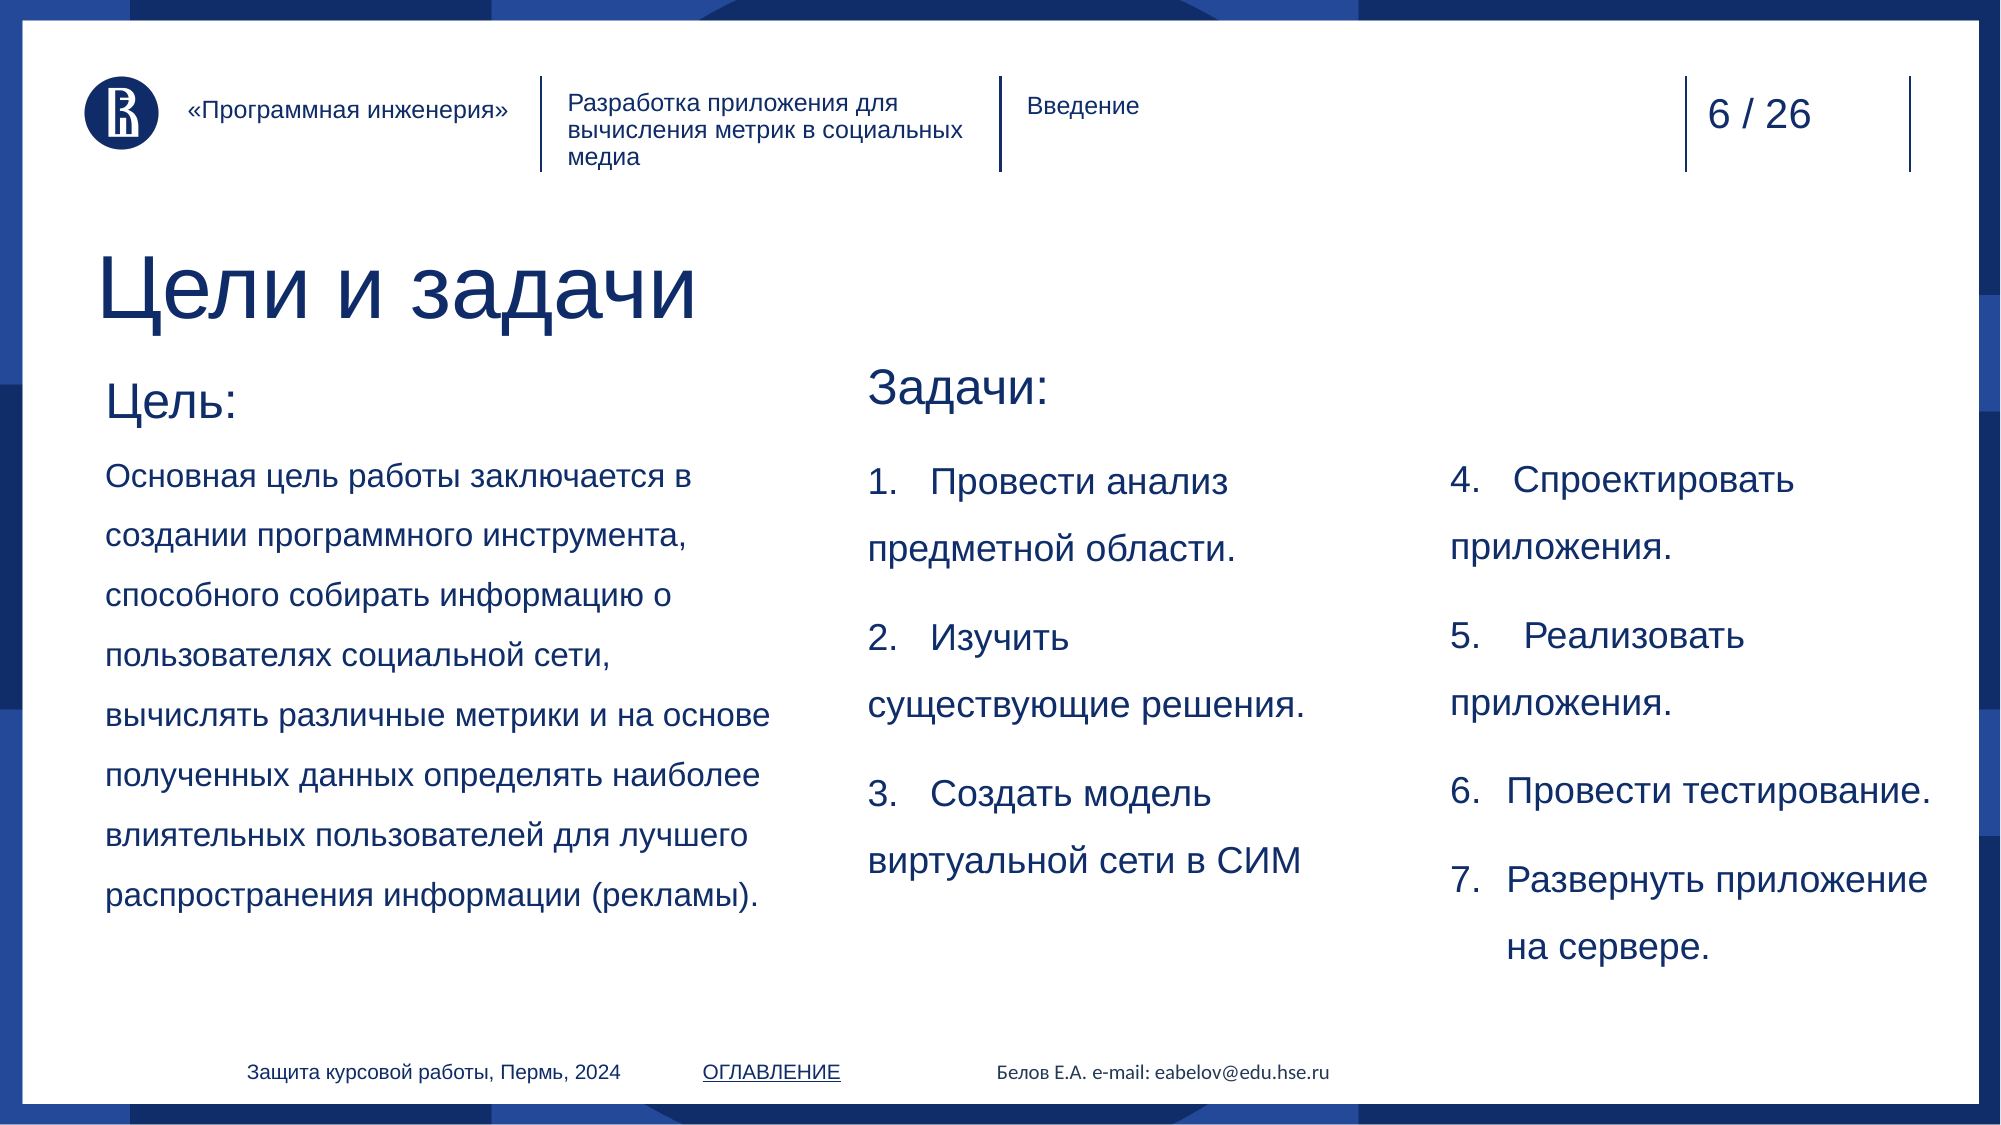

«Программная инженерия»
Разработка приложения для вычисления метрик в социальных медиа
Введение
# Цели и задачи
Задачи:
Цель:
4.   Спроектировать приложения.
5.    Реализовать приложения.
Провести тестирование.
Развернуть приложение на сервере.
Основная цель работы заключается в создании программного инструмента, способного собирать информацию о пользователях социальной сети, вычислять различные метрики и на основе полученных данных определять наиболее влиятельных пользователей для лучшего распространения информации (рекламы).
1.   Провести анализ предметной области.
2.   Изучить существующие решения.
3.   Создать модель виртуальной сети в СИМ
Защита курсовой работы, Пермь, 2024	 ОГЛАВЛЕНИЕ 		Белов Е.А. e-mail: eabelov@edu.hse.ru